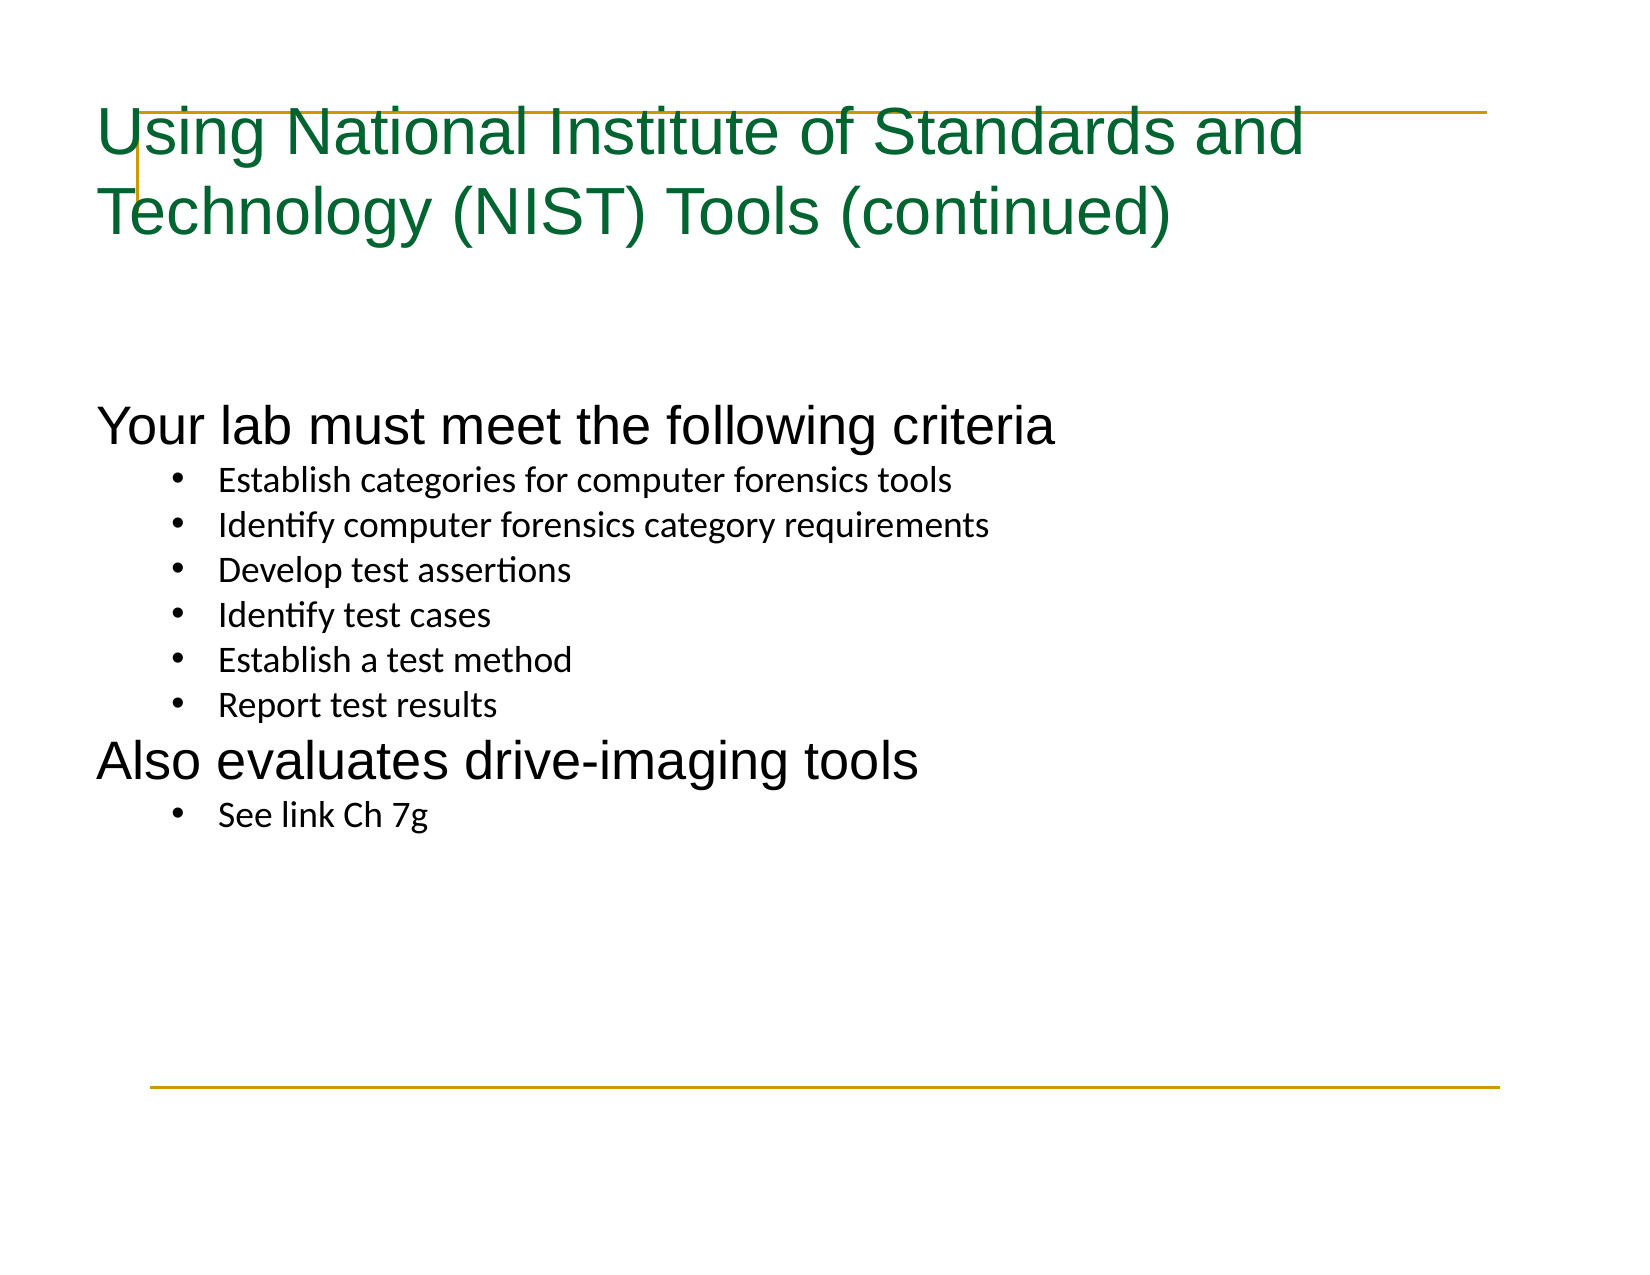

# Using National Institute of Standards and Technology (NIST) Tools (continued)
Your lab must meet the following criteria
Establish categories for computer forensics tools
Identify computer forensics category requirements
Develop test assertions
Identify test cases
Establish a test method
Report test results
Also evaluates drive-imaging tools
See link Ch 7g